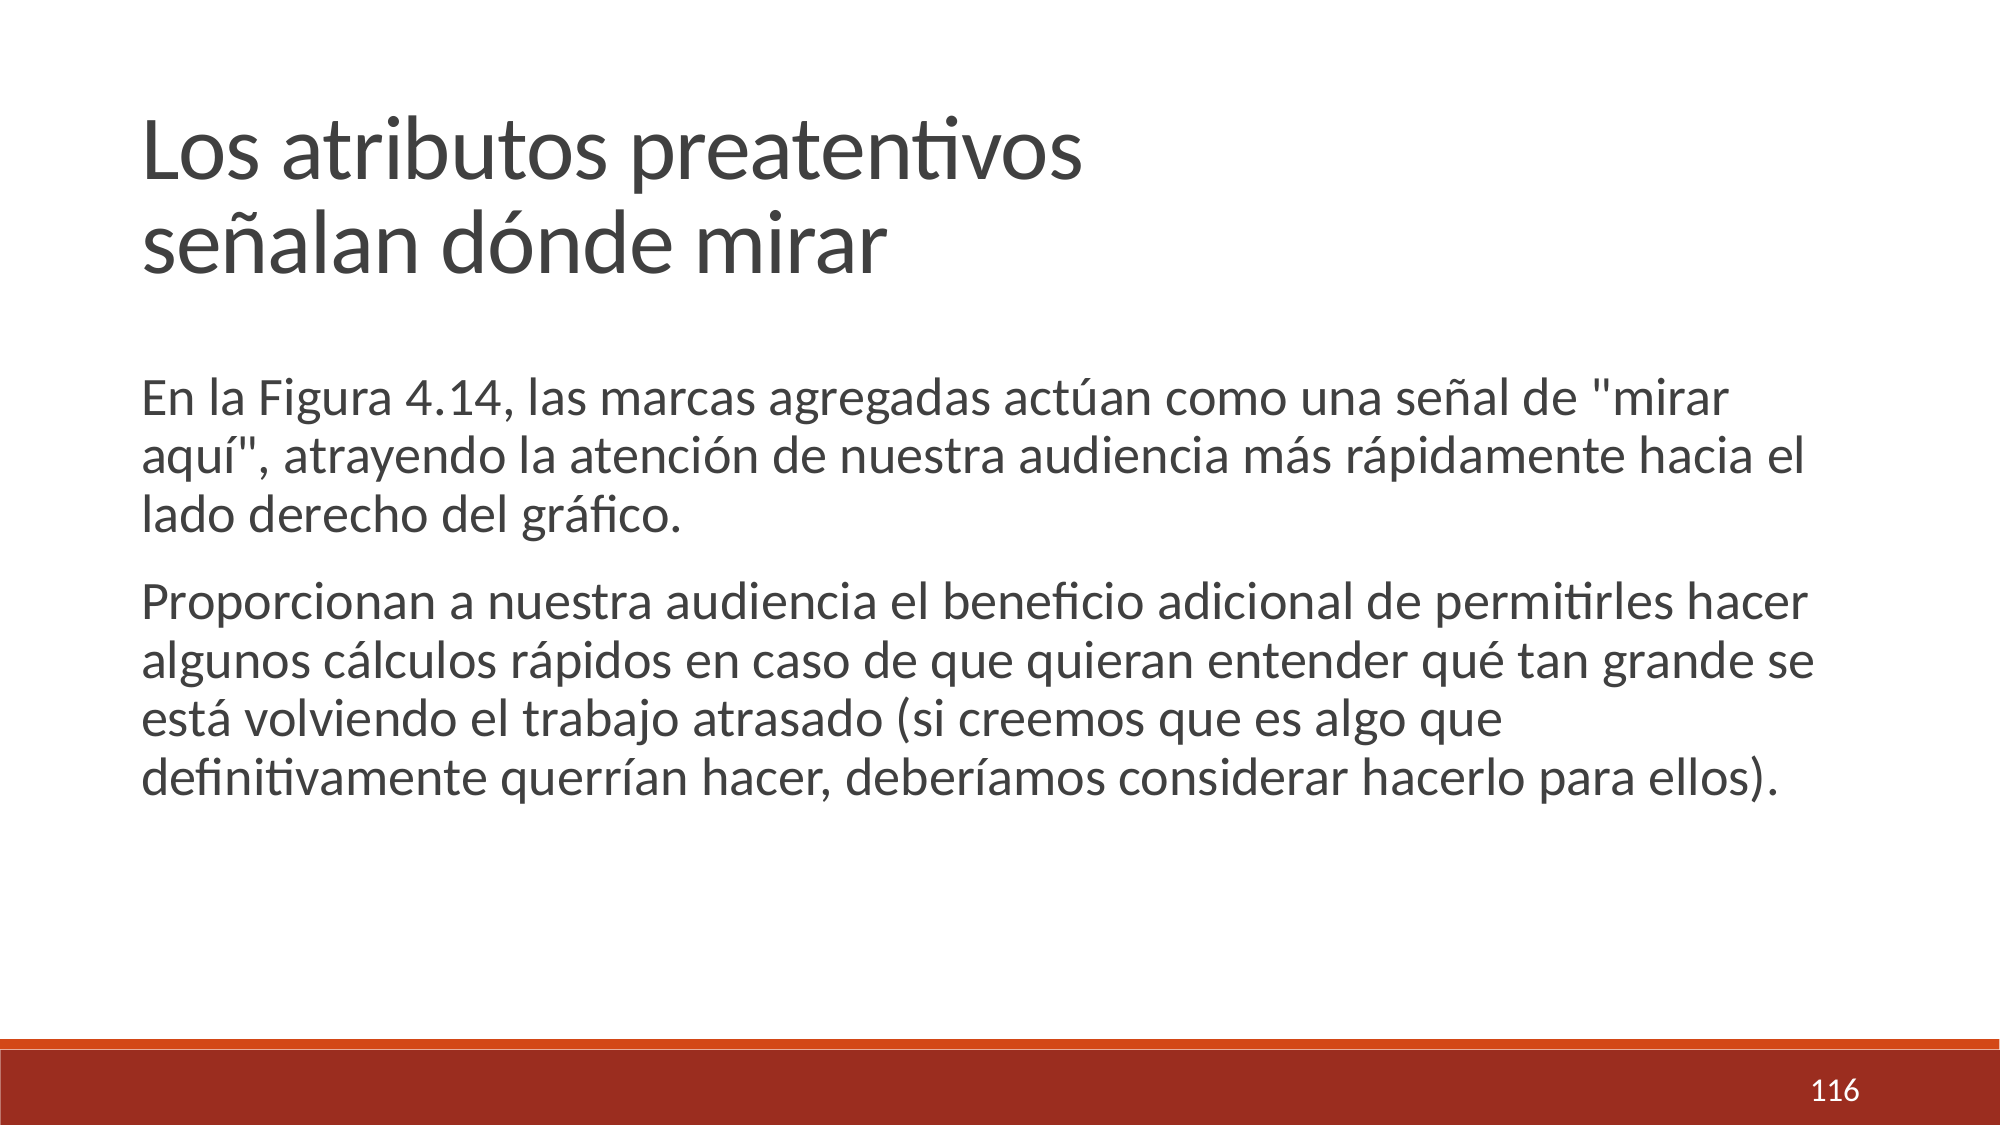

Los atributos preatentivos
señalan dónde mirar
En la Figura 4.14, las marcas agregadas actúan como una señal de "mirar aquí", atrayendo la atención de nuestra audiencia más rápidamente hacia el lado derecho del gráfico.
Proporcionan a nuestra audiencia el beneficio adicional de permitirles hacer algunos cálculos rápidos en caso de que quieran entender qué tan grande se está volviendo el trabajo atrasado (si creemos que es algo que definitivamente querrían hacer, deberíamos considerar hacerlo para ellos).
116